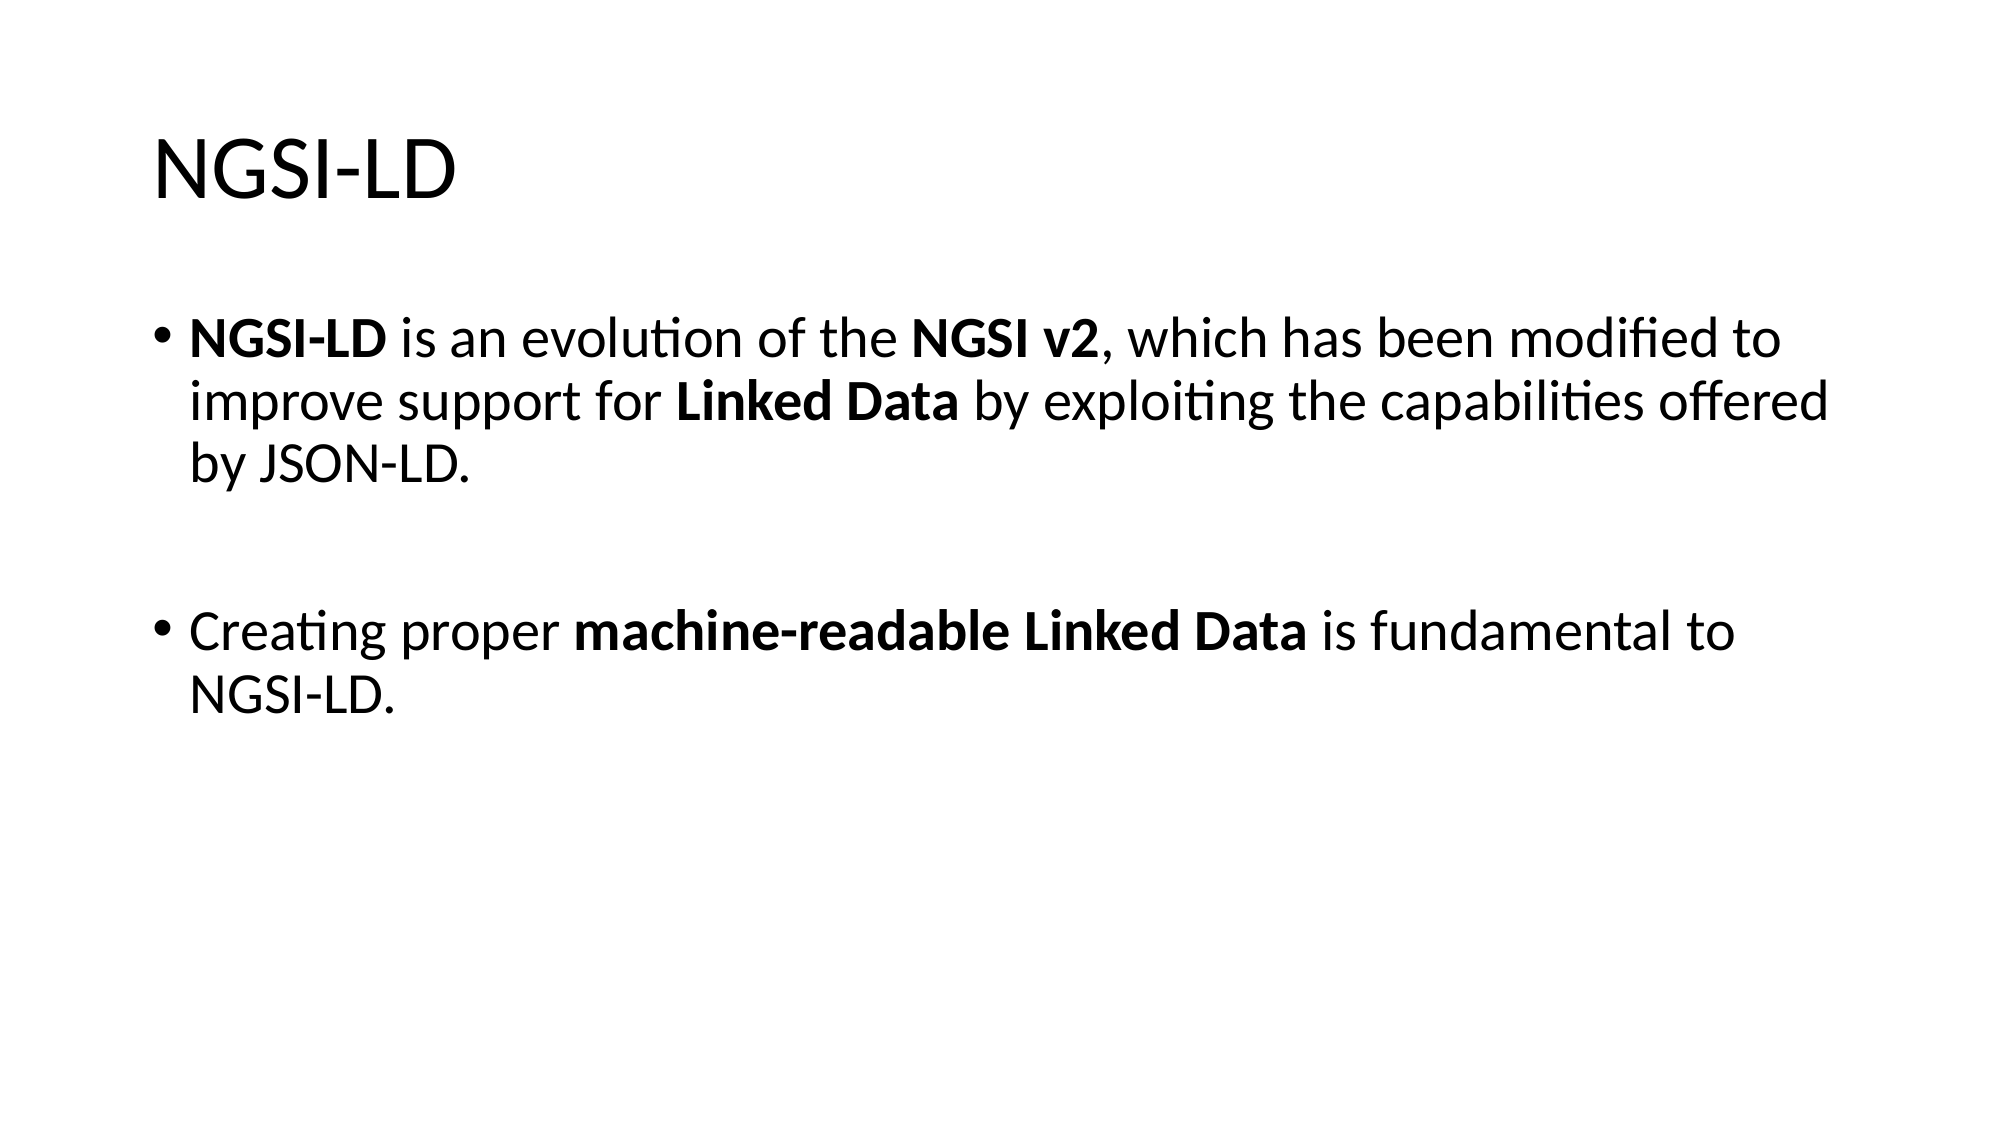

# NGSI-LD
NGSI-LD is an evolution of the NGSI v2, which has been modified to improve support for Linked Data by exploiting the capabilities offered by JSON-LD.

Creating proper machine-readable Linked Data is fundamental to NGSI-LD.